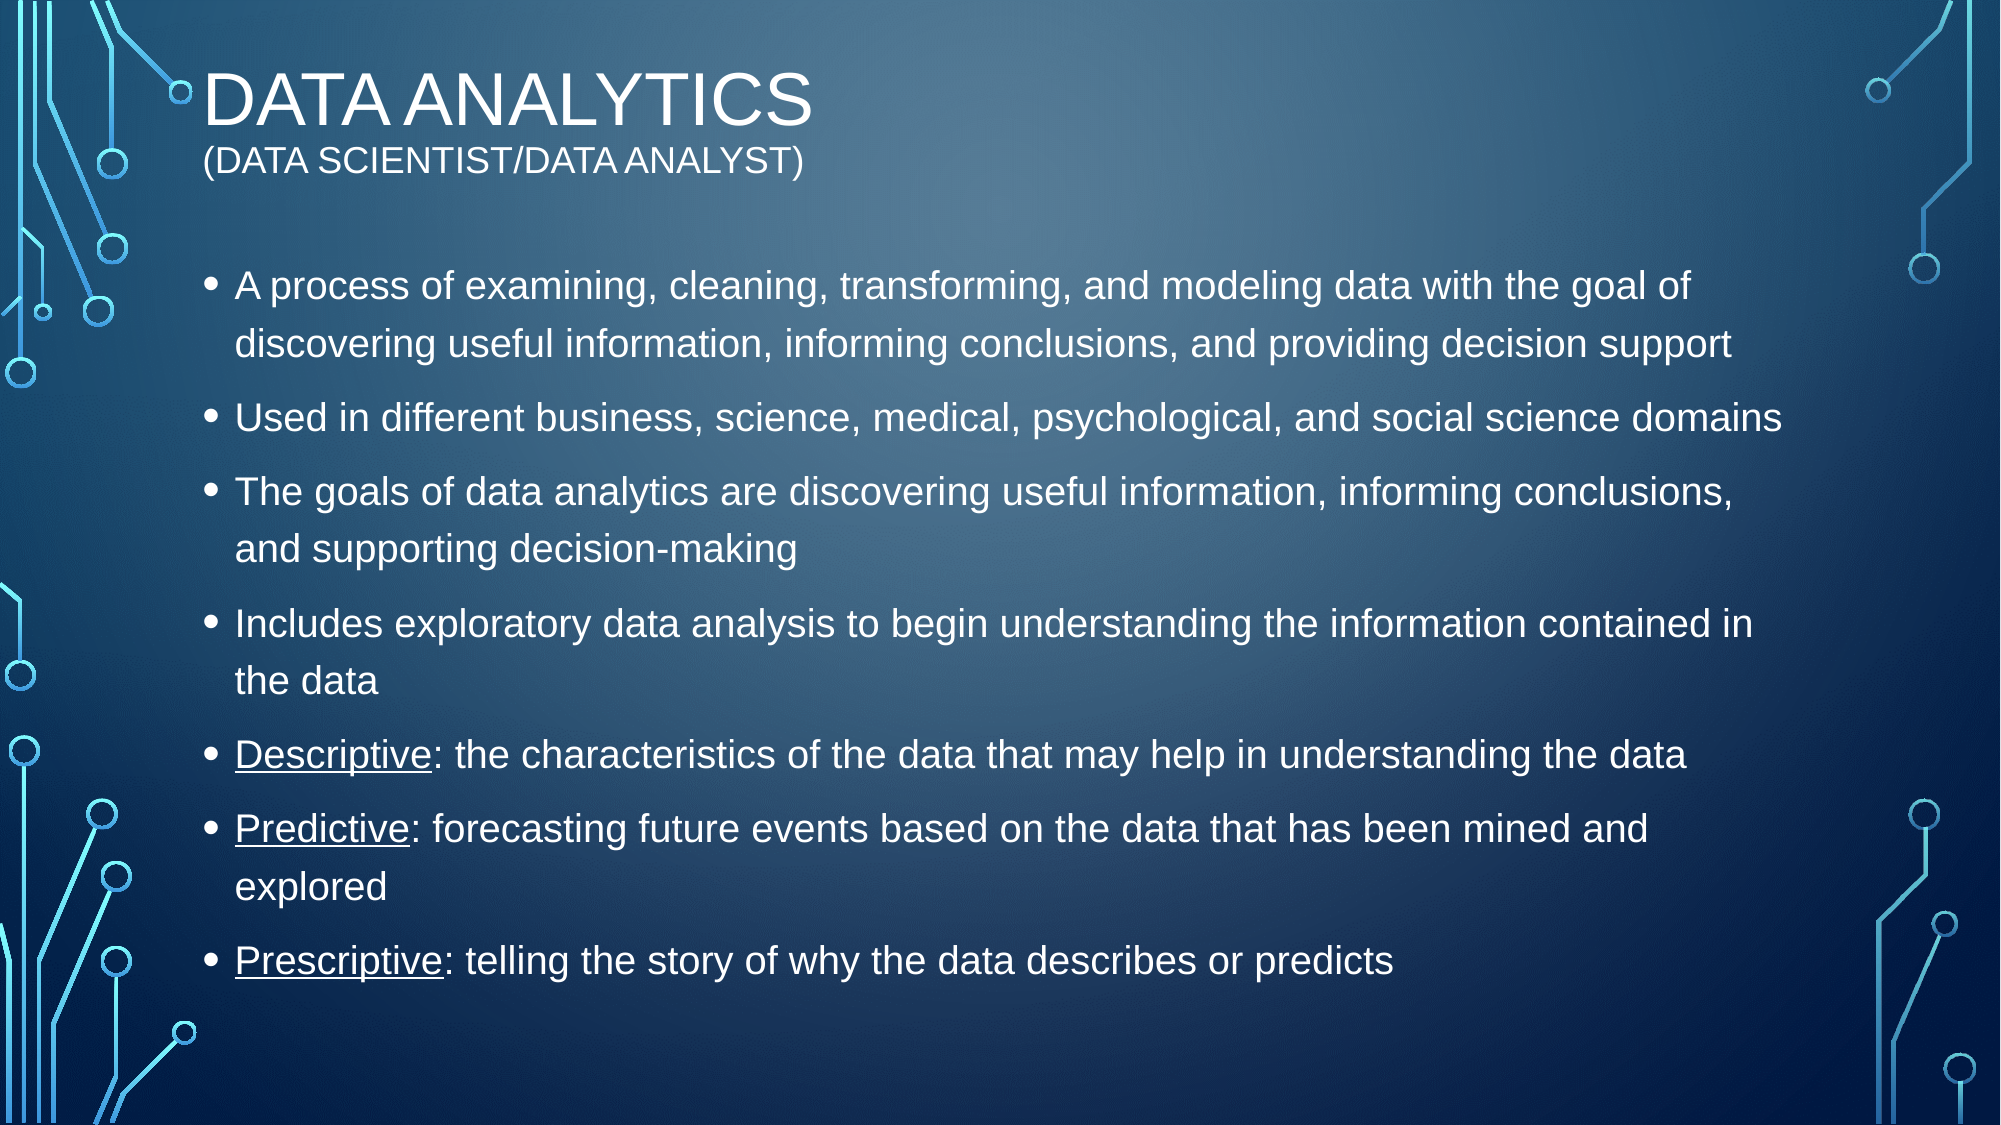

# Data Analytics (Data Scientist/Data Analyst)
A process of examining, cleaning, transforming, and modeling data with the goal of discovering useful information, informing conclusions, and providing decision support
Used in different business, science, medical, psychological, and social science domains
The goals of data analytics are discovering useful information, informing conclusions, and supporting decision-making
Includes exploratory data analysis to begin understanding the information contained in the data
Descriptive: the characteristics of the data that may help in understanding the data
Predictive: forecasting future events based on the data that has been mined and explored
Prescriptive: telling the story of why the data describes or predicts